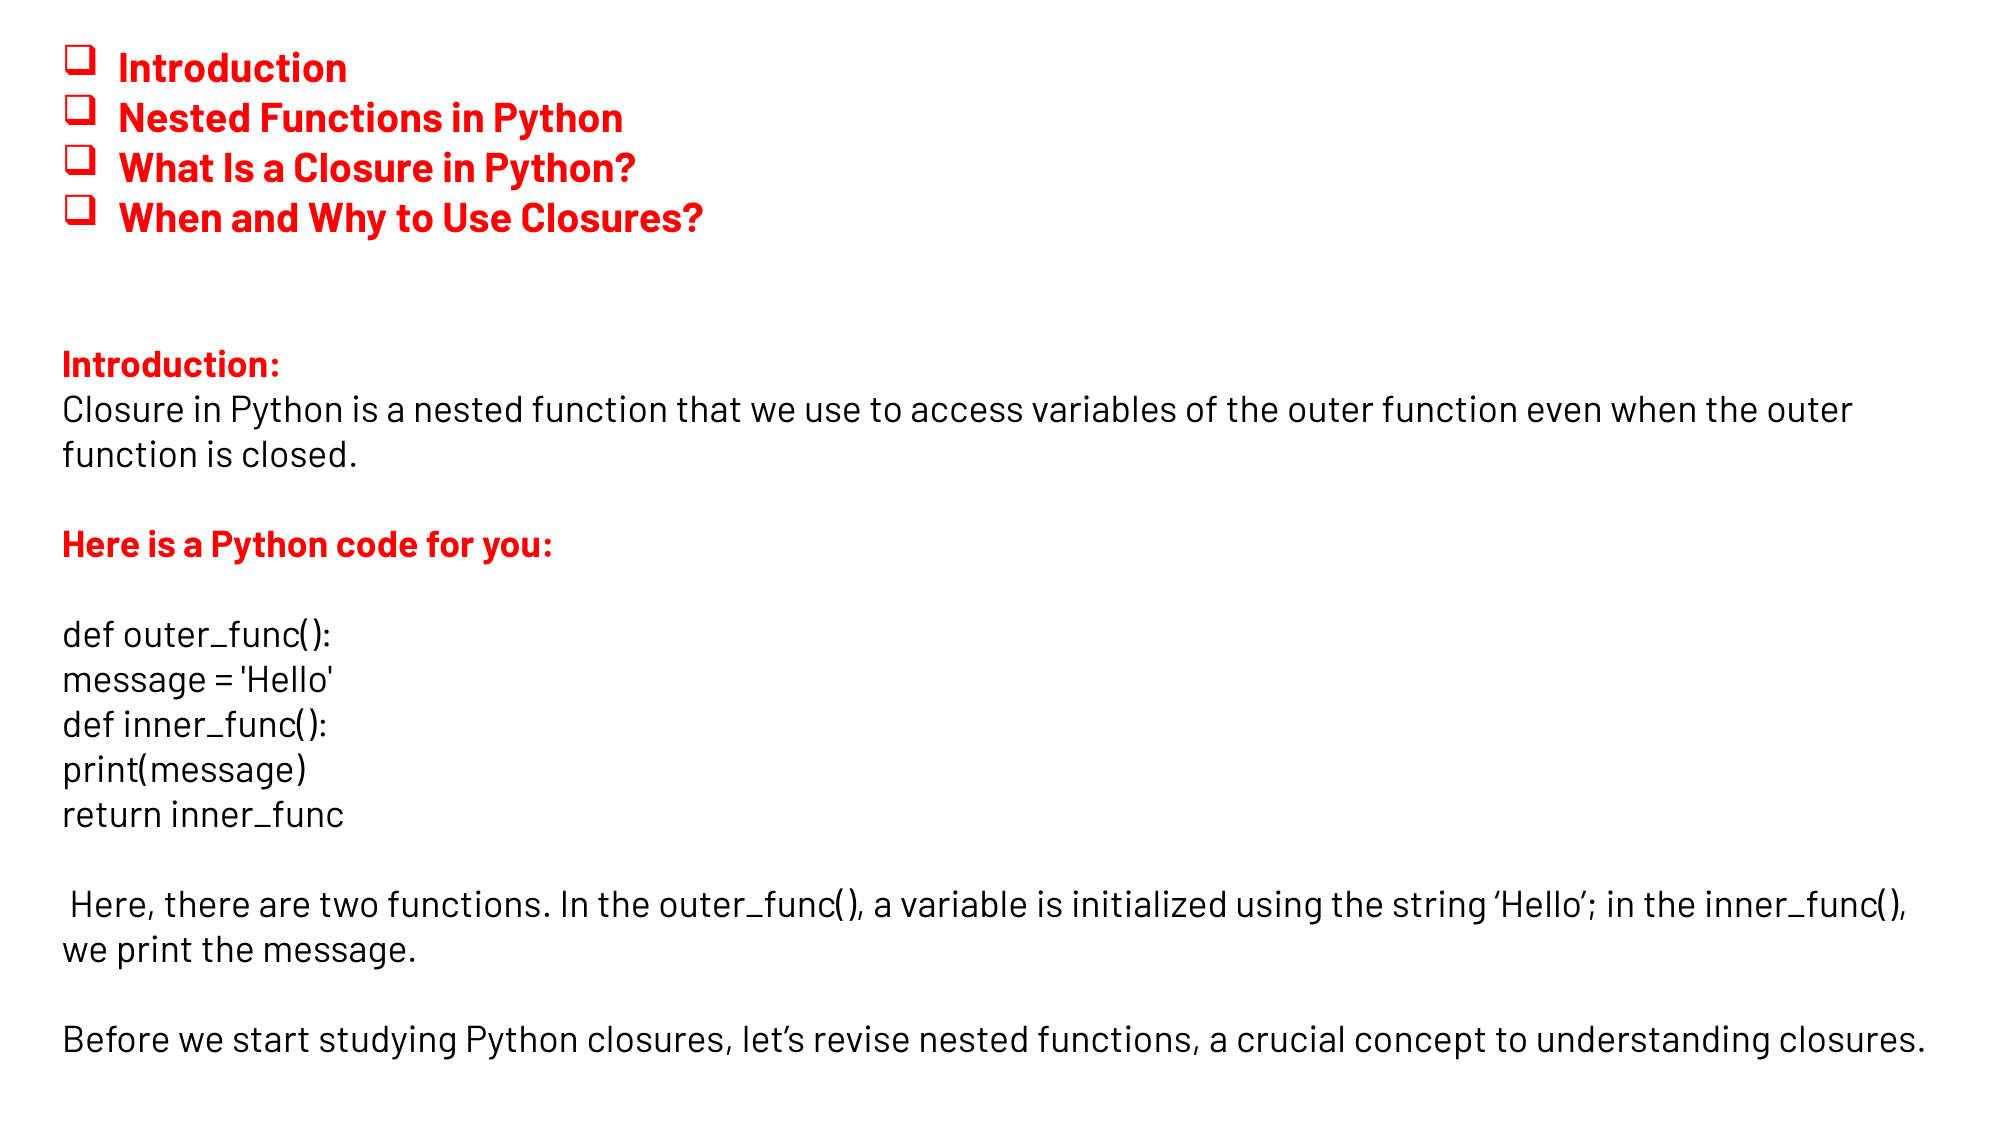

Introduction
Nested Functions in Python
What Is a Closure in Python?
When and Why to Use Closures?
Introduction:
Closure in Python is a nested function that we use to access variables of the outer function even when the outer function is closed.

Here is a Python code for you:

def outer_func():
message = 'Hello'
def inner_func():
print(message)
return inner_func

 Here, there are two functions. In the outer_func(), a variable is initialized using the string ‘Hello’; in the inner_func(), we print the message.

Before we start studying Python closures, let’s revise nested functions, a crucial concept to understanding closures.